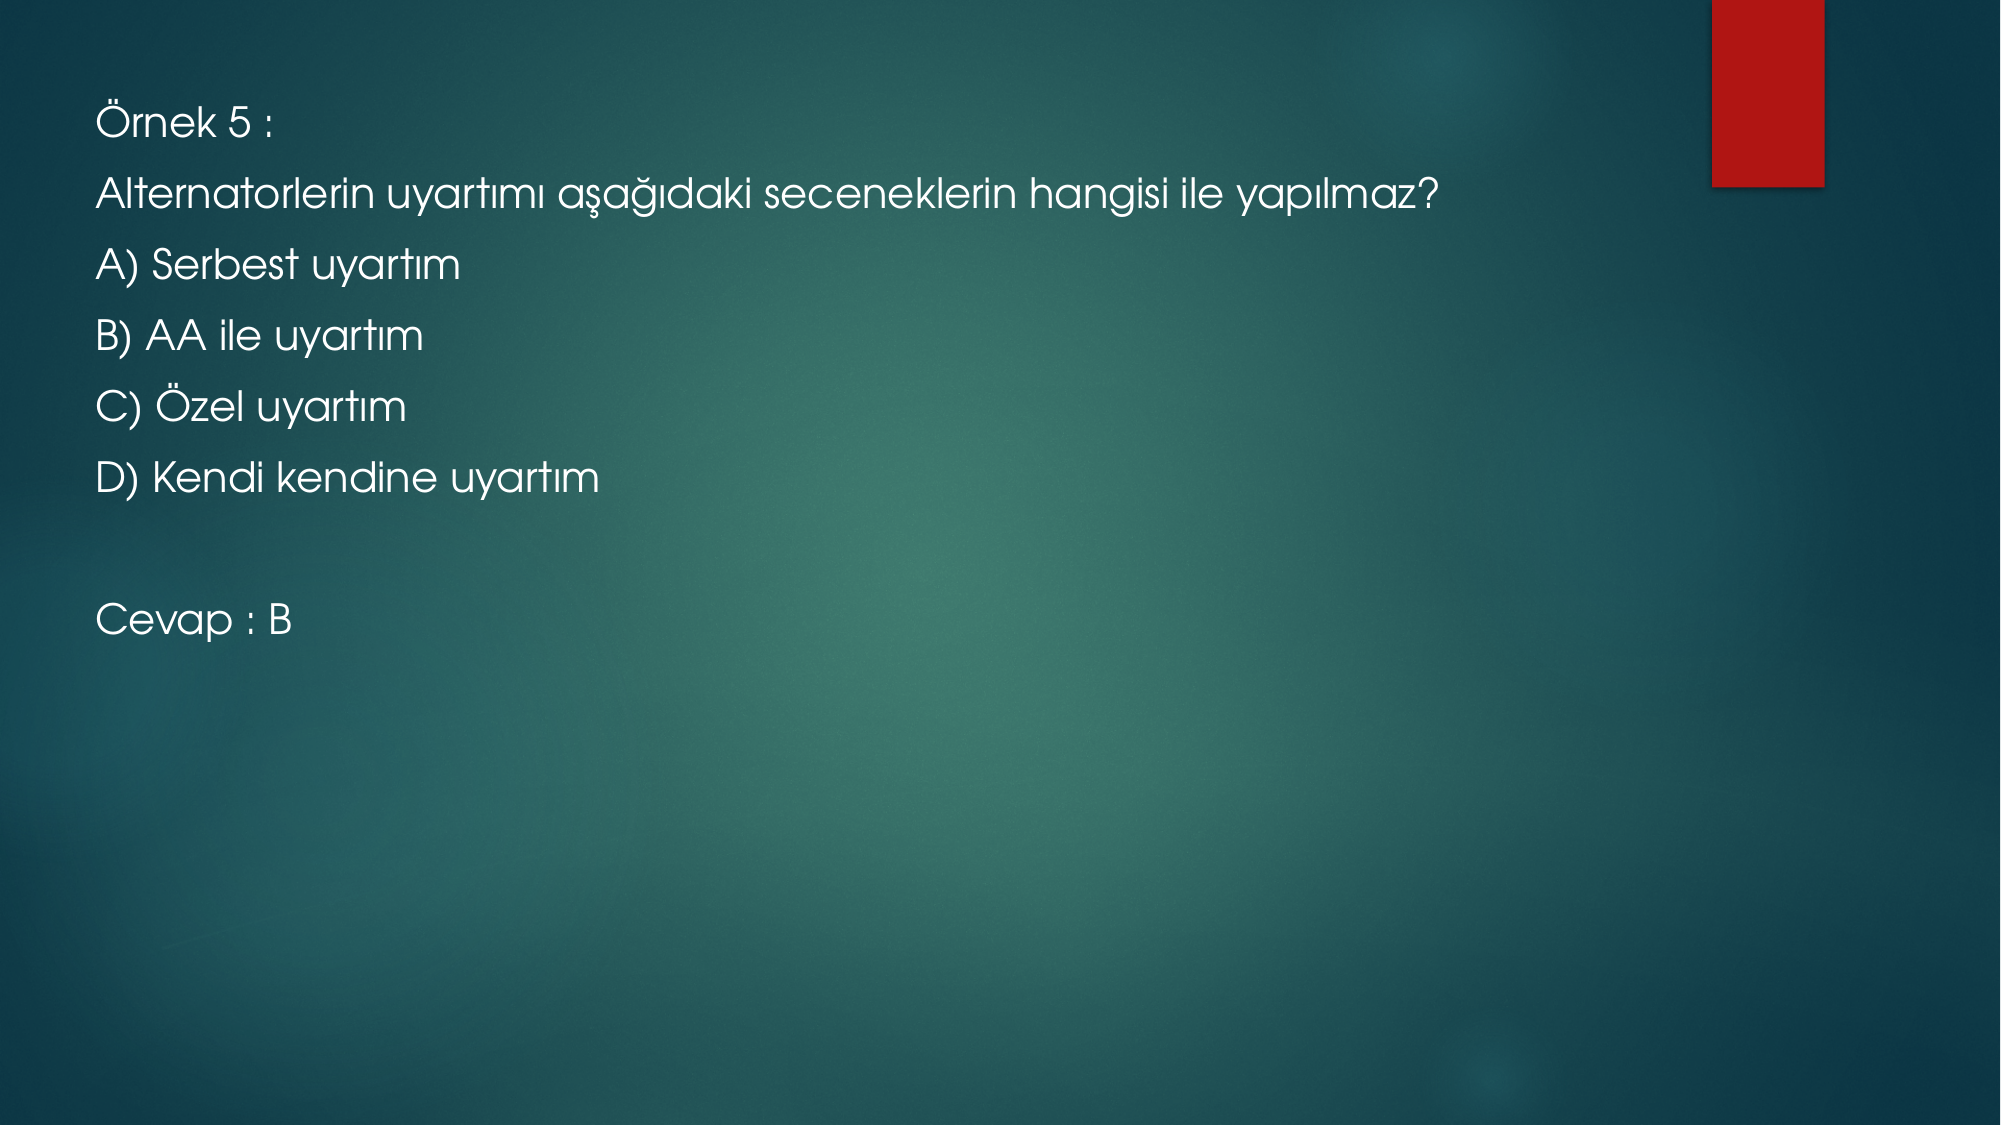

#
Örnek 5 :
Alternatorlerin uyartımı aşağıdaki seceneklerin hangisi ile yapılmaz?
A) Serbest uyartım
B) AA ile uyartım
C) Özel uyartım
D) Kendi kendine uyartım

Cevap : B